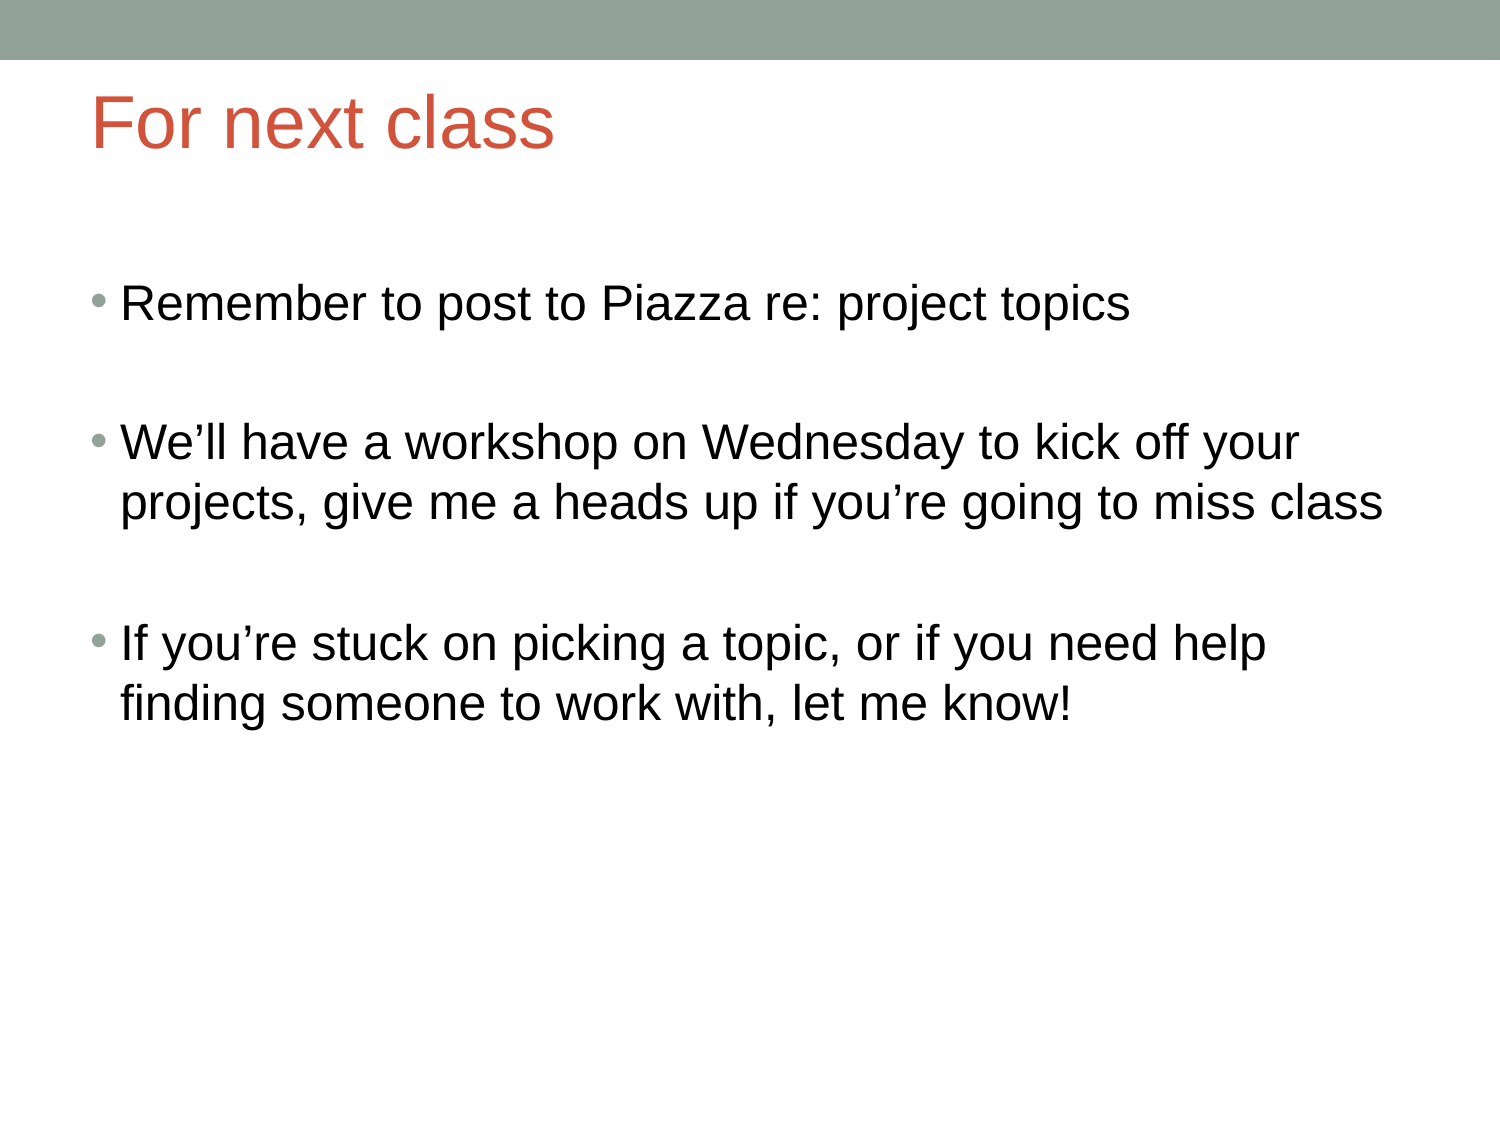

# For next class
Remember to post to Piazza re: project topics

We’ll have a workshop on Wednesday to kick off your projects, give me a heads up if you’re going to miss class

If you’re stuck on picking a topic, or if you need help finding someone to work with, let me know!